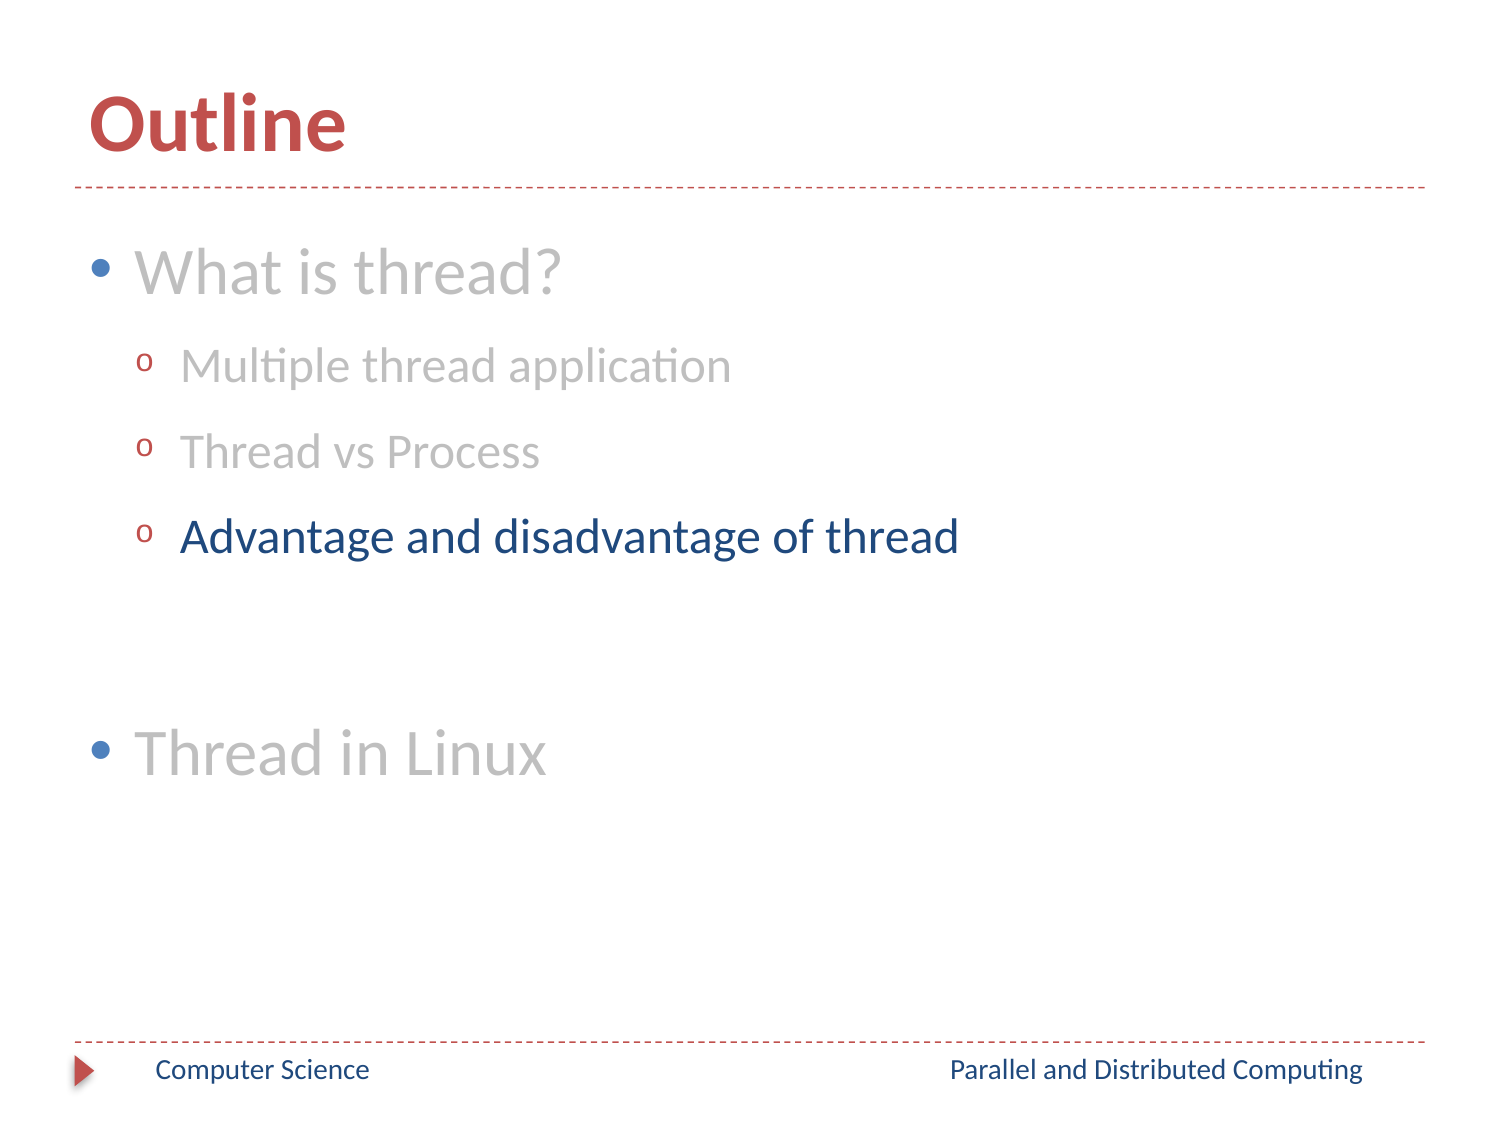

# Outline
What is thread?
Multiple thread application
Thread vs Process
Advantage and disadvantage of thread

Thread in Linux
Computer Science
Parallel and Distributed Computing